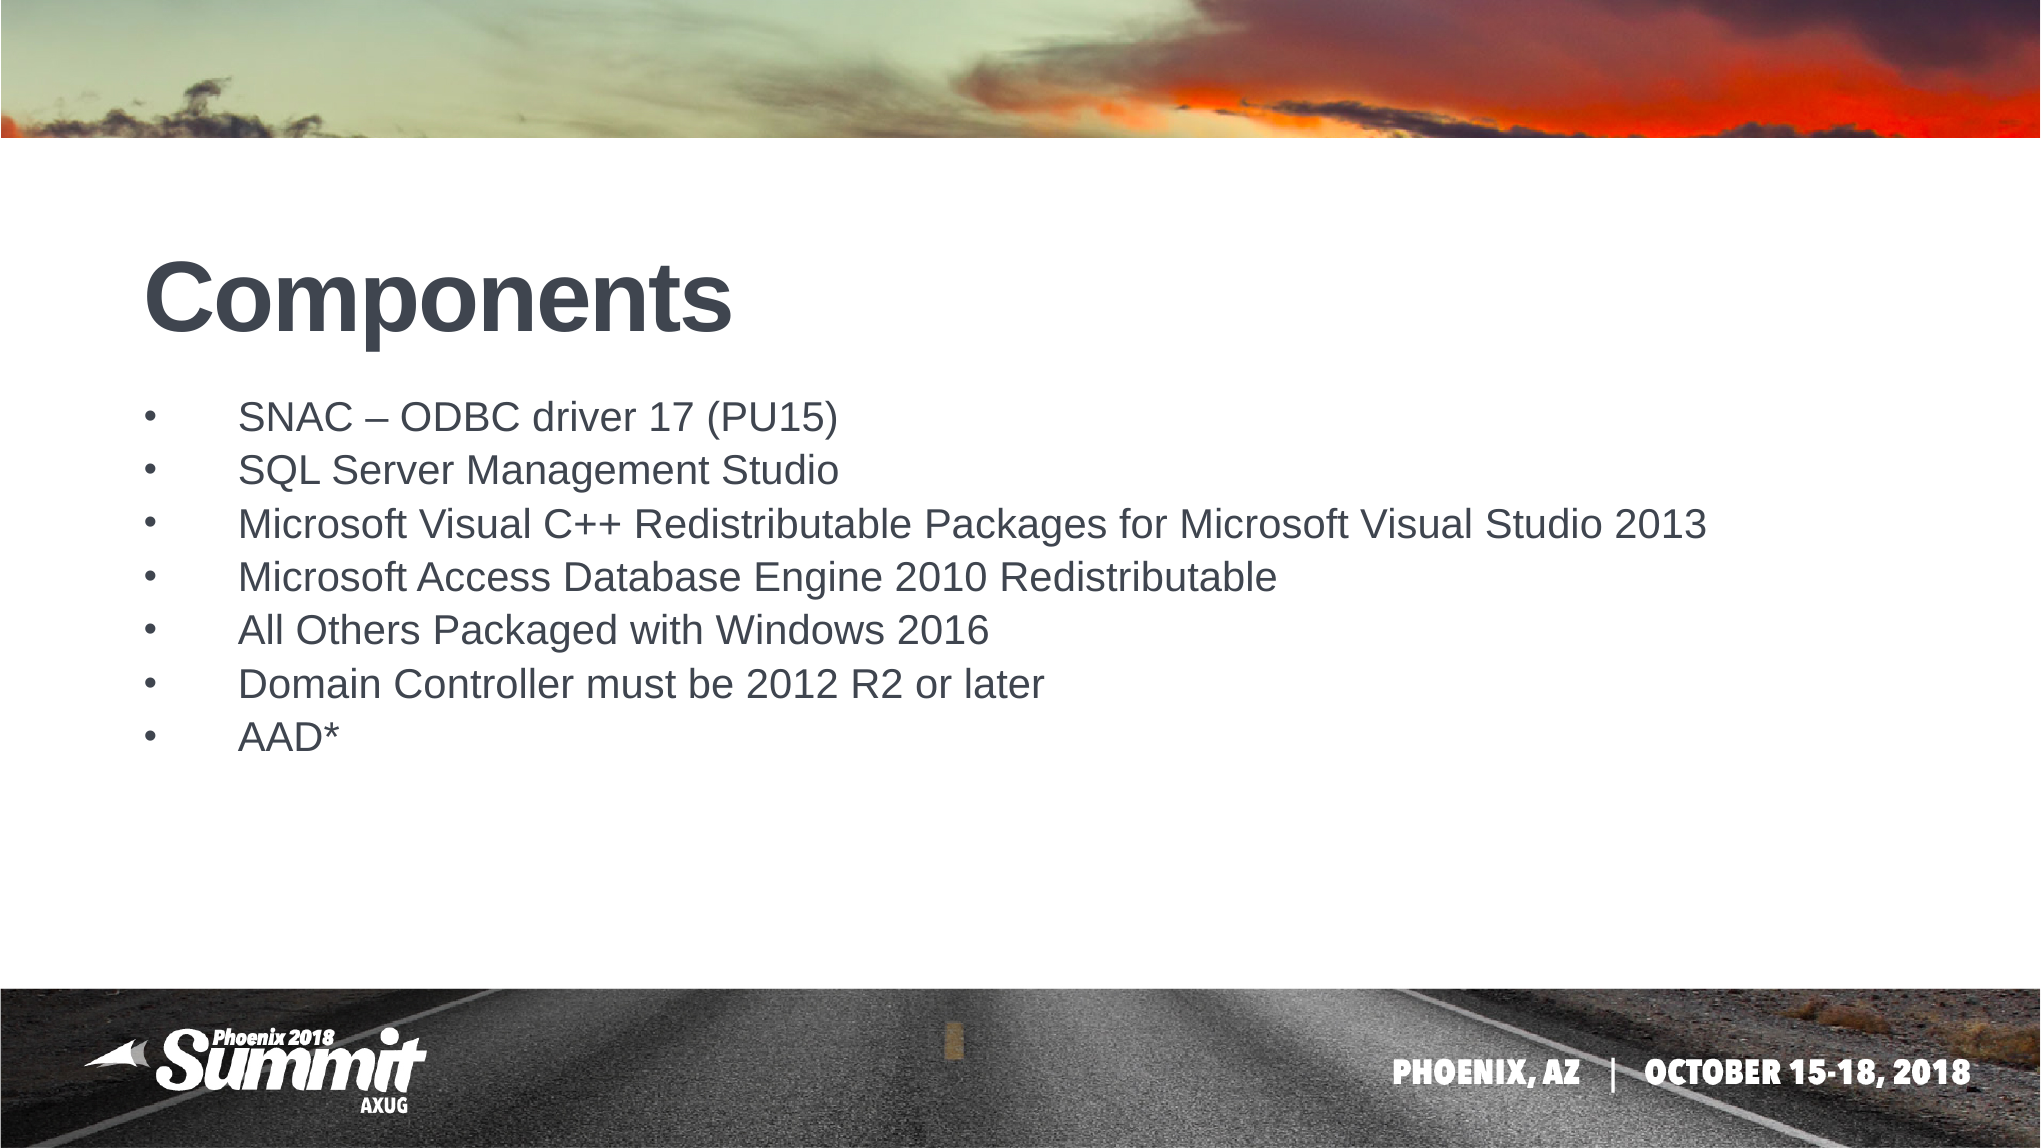

# Components
SNAC – ODBC driver 17 (PU15)
SQL Server Management Studio
Microsoft Visual C++ Redistributable Packages for Microsoft Visual Studio 2013
Microsoft Access Database Engine 2010 Redistributable
All Others Packaged with Windows 2016
Domain Controller must be 2012 R2 or later
AAD*